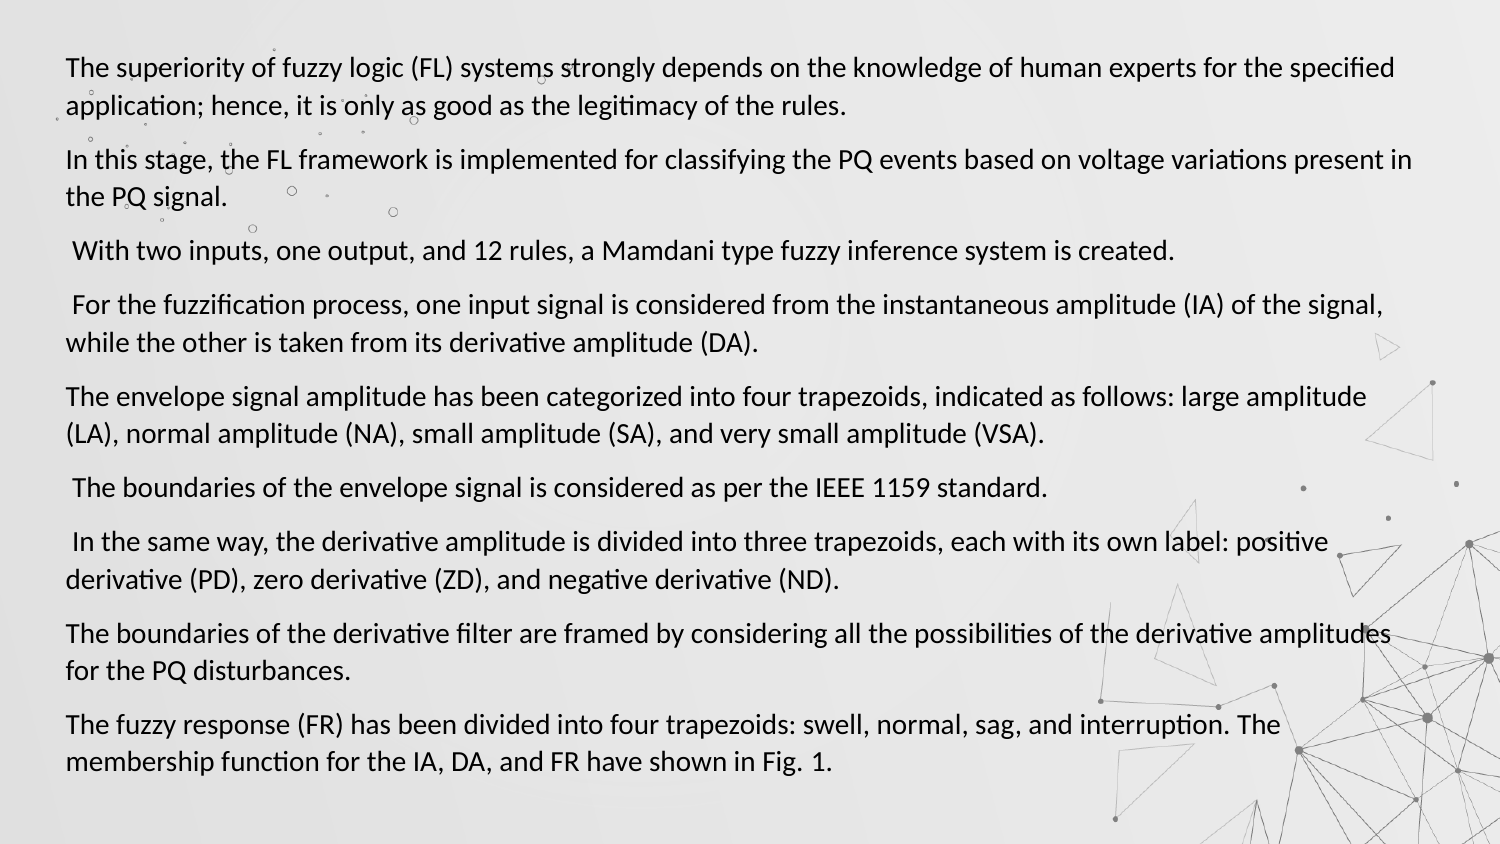

The superiority of fuzzy logic (FL) systems strongly depends on the knowledge of human experts for the specified application; hence, it is only as good as the legitimacy of the rules.
In this stage, the FL framework is implemented for classifying the PQ events based on voltage variations present in the PQ signal.
 With two inputs, one output, and 12 rules, a Mamdani type fuzzy inference system is created.
 For the fuzzification process, one input signal is considered from the instantaneous amplitude (IA) of the signal, while the other is taken from its derivative amplitude (DA).
The envelope signal amplitude has been categorized into four trapezoids, indicated as follows: large amplitude (LA), normal amplitude (NA), small amplitude (SA), and very small amplitude (VSA).
 The boundaries of the envelope signal is considered as per the IEEE 1159 standard.
 In the same way, the derivative amplitude is divided into three trapezoids, each with its own label: positive derivative (PD), zero derivative (ZD), and negative derivative (ND).
The boundaries of the derivative filter are framed by considering all the possibilities of the derivative amplitudes for the PQ disturbances.
The fuzzy response (FR) has been divided into four trapezoids: swell, normal, sag, and interruption. The membership function for the IA, DA, and FR have shown in Fig. 1.